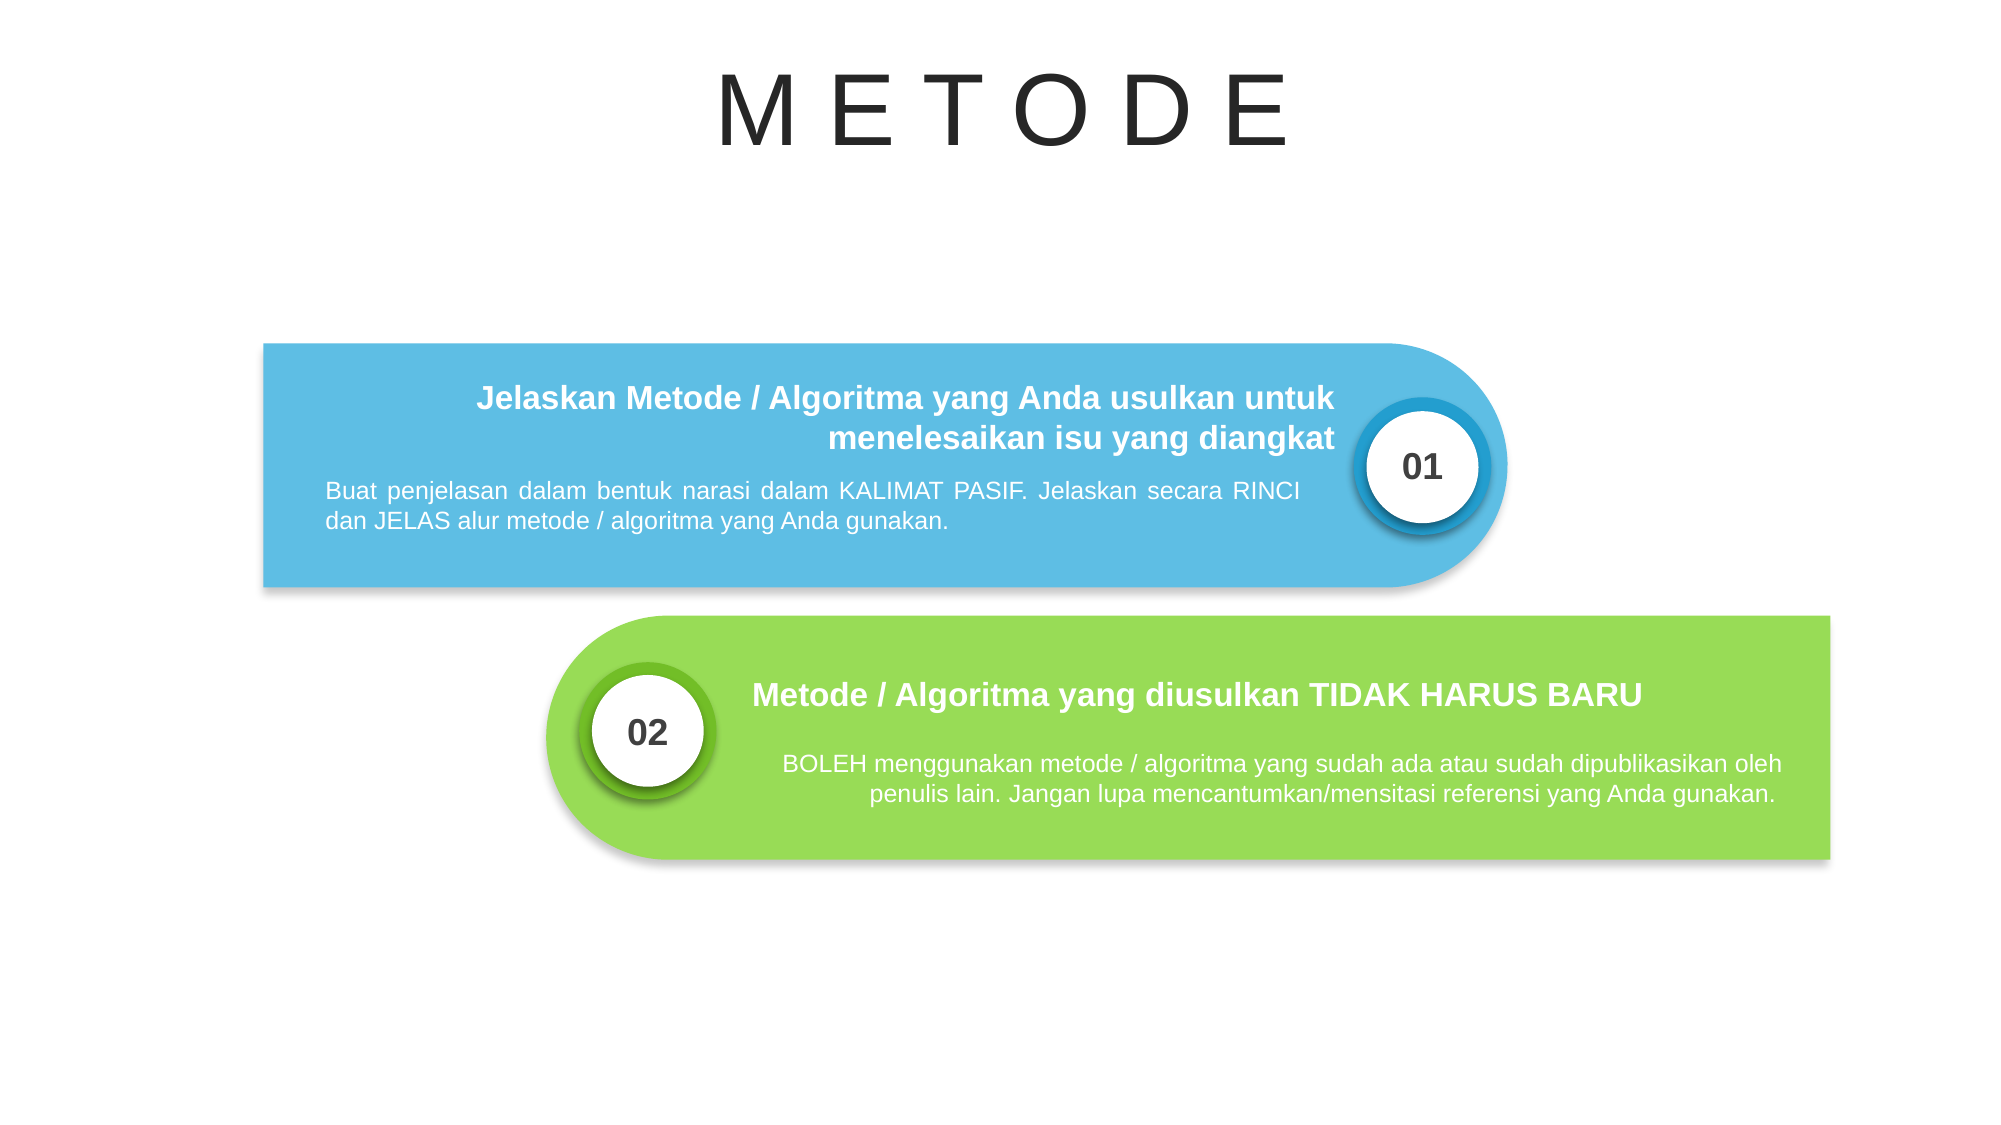

M E T O D E

Jelaskan Metode / Algoritma yang Anda usulkan untuk menelesaikan isu yang diangkat
Buat penjelasan dalam bentuk narasi dalam KALIMAT PASIF. Jelaskan secara RINCI dan JELAS alur metode / algoritma yang Anda gunakan.

01

Metode / Algoritma yang diusulkan TIDAK HARUS BARU
BOLEH menggunakan metode / algoritma yang sudah ada atau sudah dipublikasikan oleh penulis lain. Jangan lupa mencantumkan/mensitasi referensi yang Anda gunakan.

02